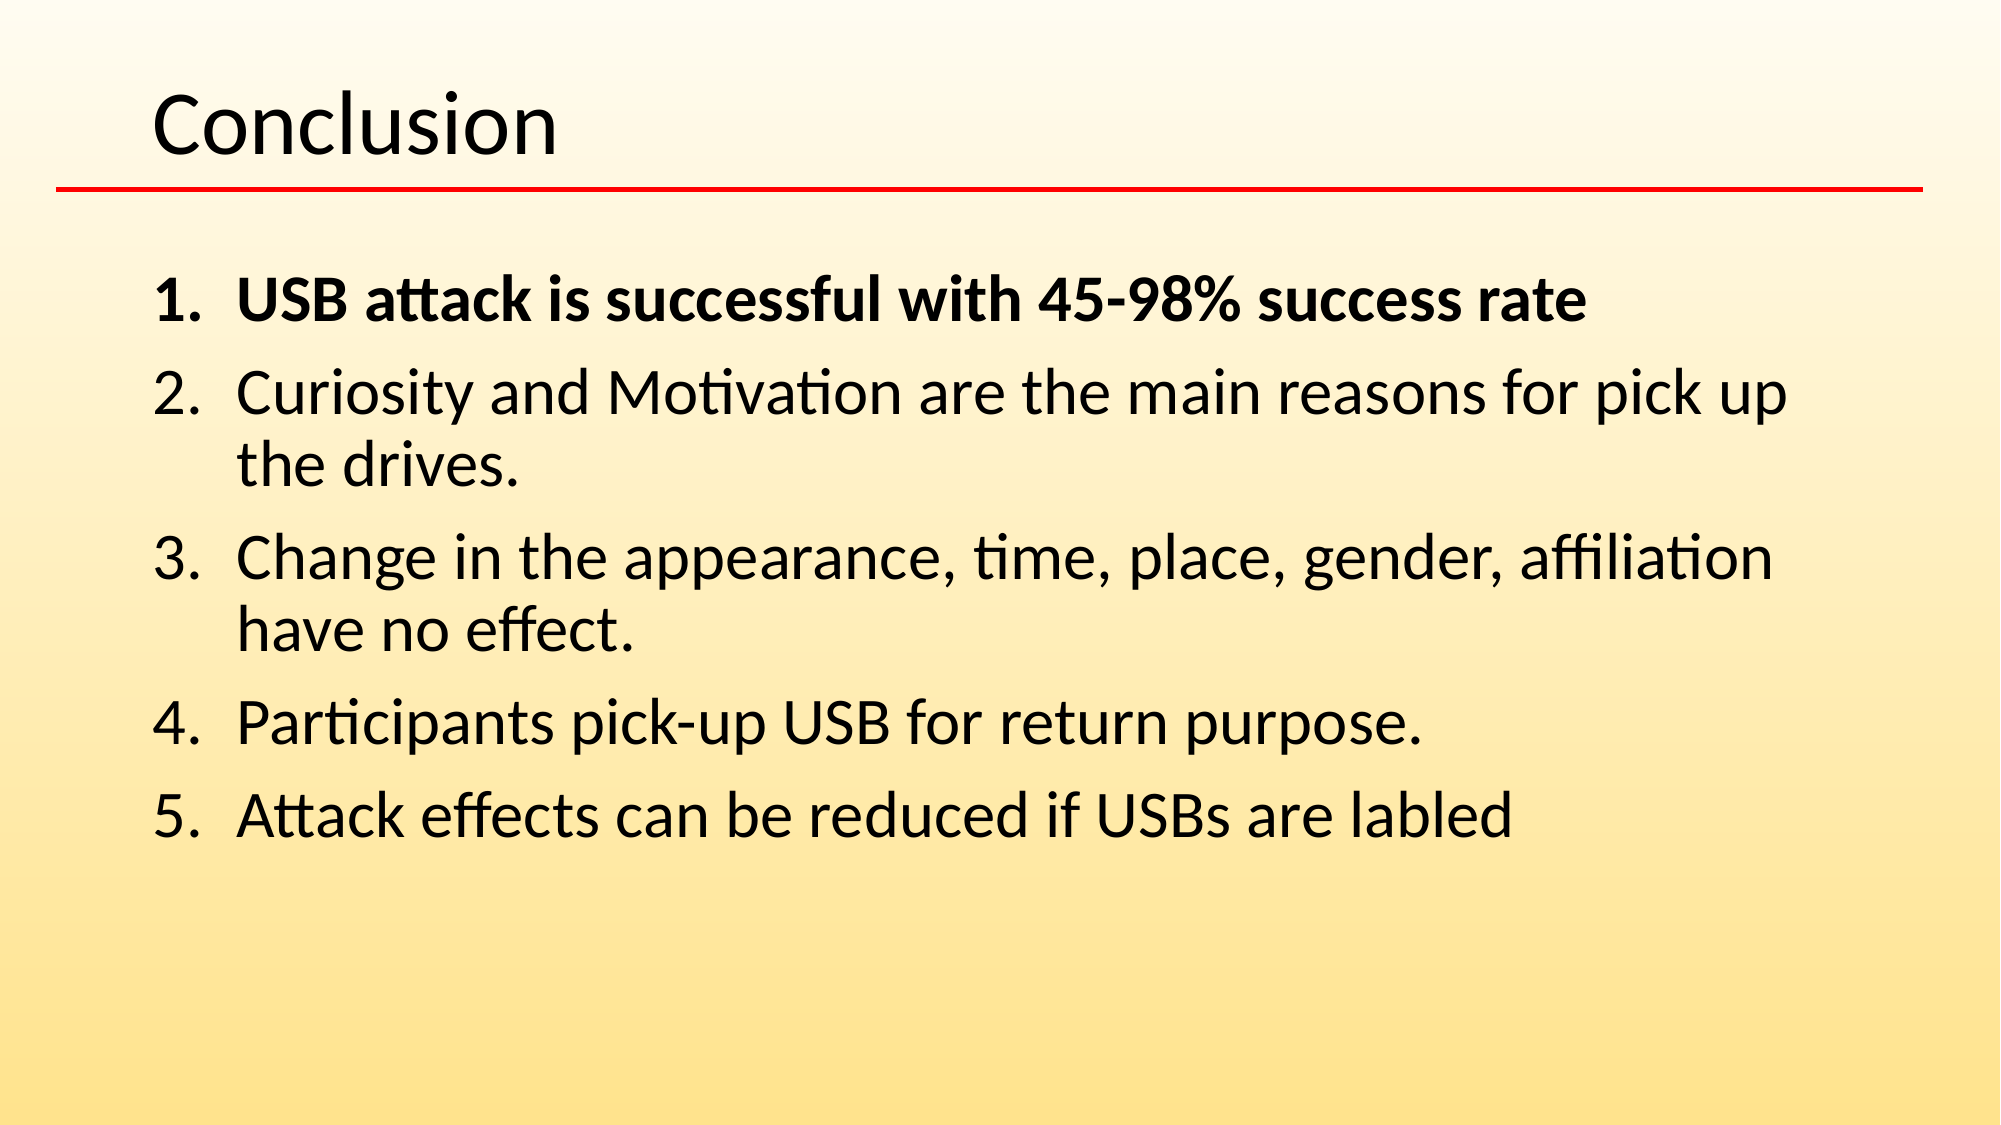

# Conclusion
USB attack is successful with 45-98% success rate
Curiosity and Motivation are the main reasons for pick up the drives.
Change in the appearance, time, place, gender, affiliation have no effect.
Participants pick-up USB for return purpose.
Attack effects can be reduced if USBs are labled